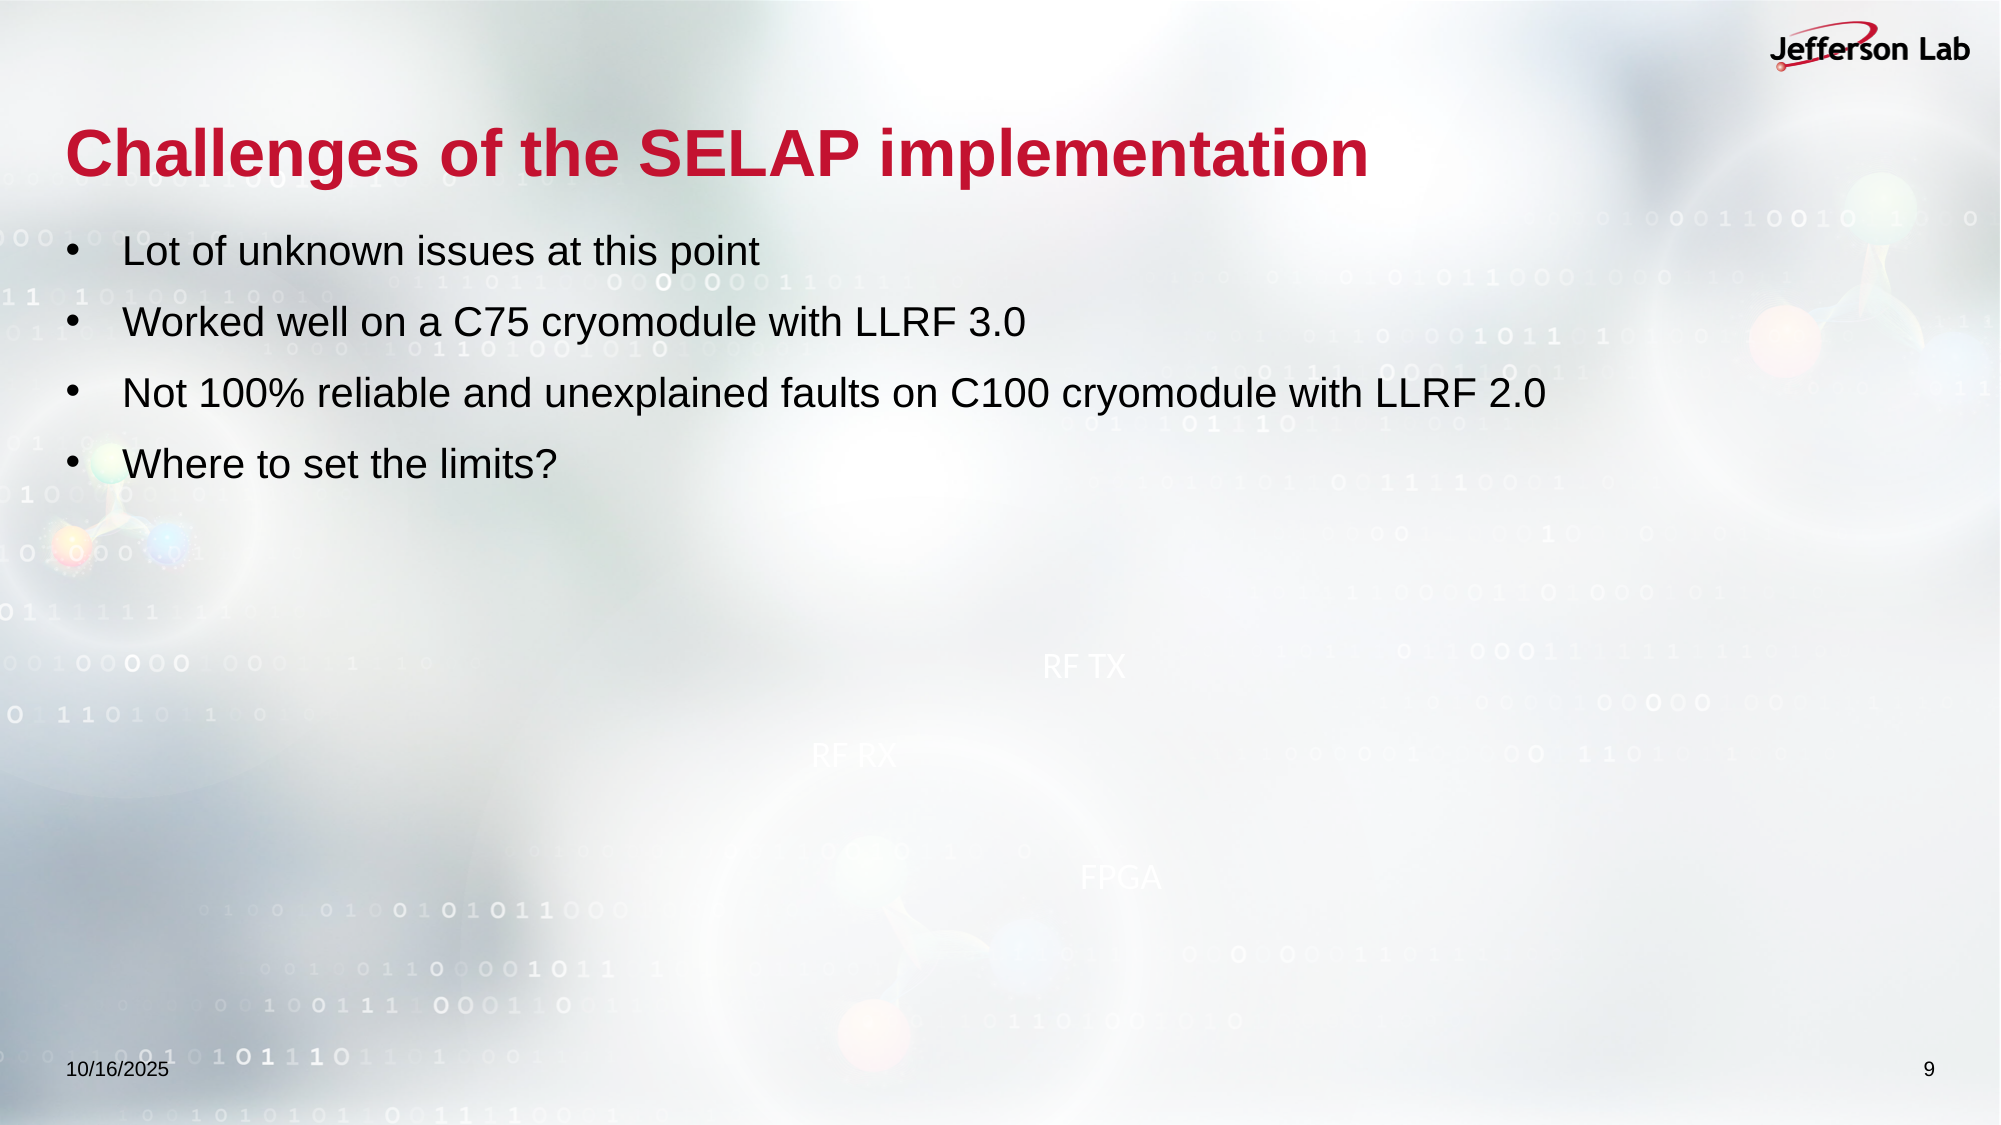

# Challenges of the SELAP implementation
Lot of unknown issues at this point
Worked well on a C75 cryomodule with LLRF 3.0
Not 100% reliable and unexplained faults on C100 cryomodule with LLRF 2.0
Where to set the limits?
RF TX
RF RX
FPGA
10/16/2025

9